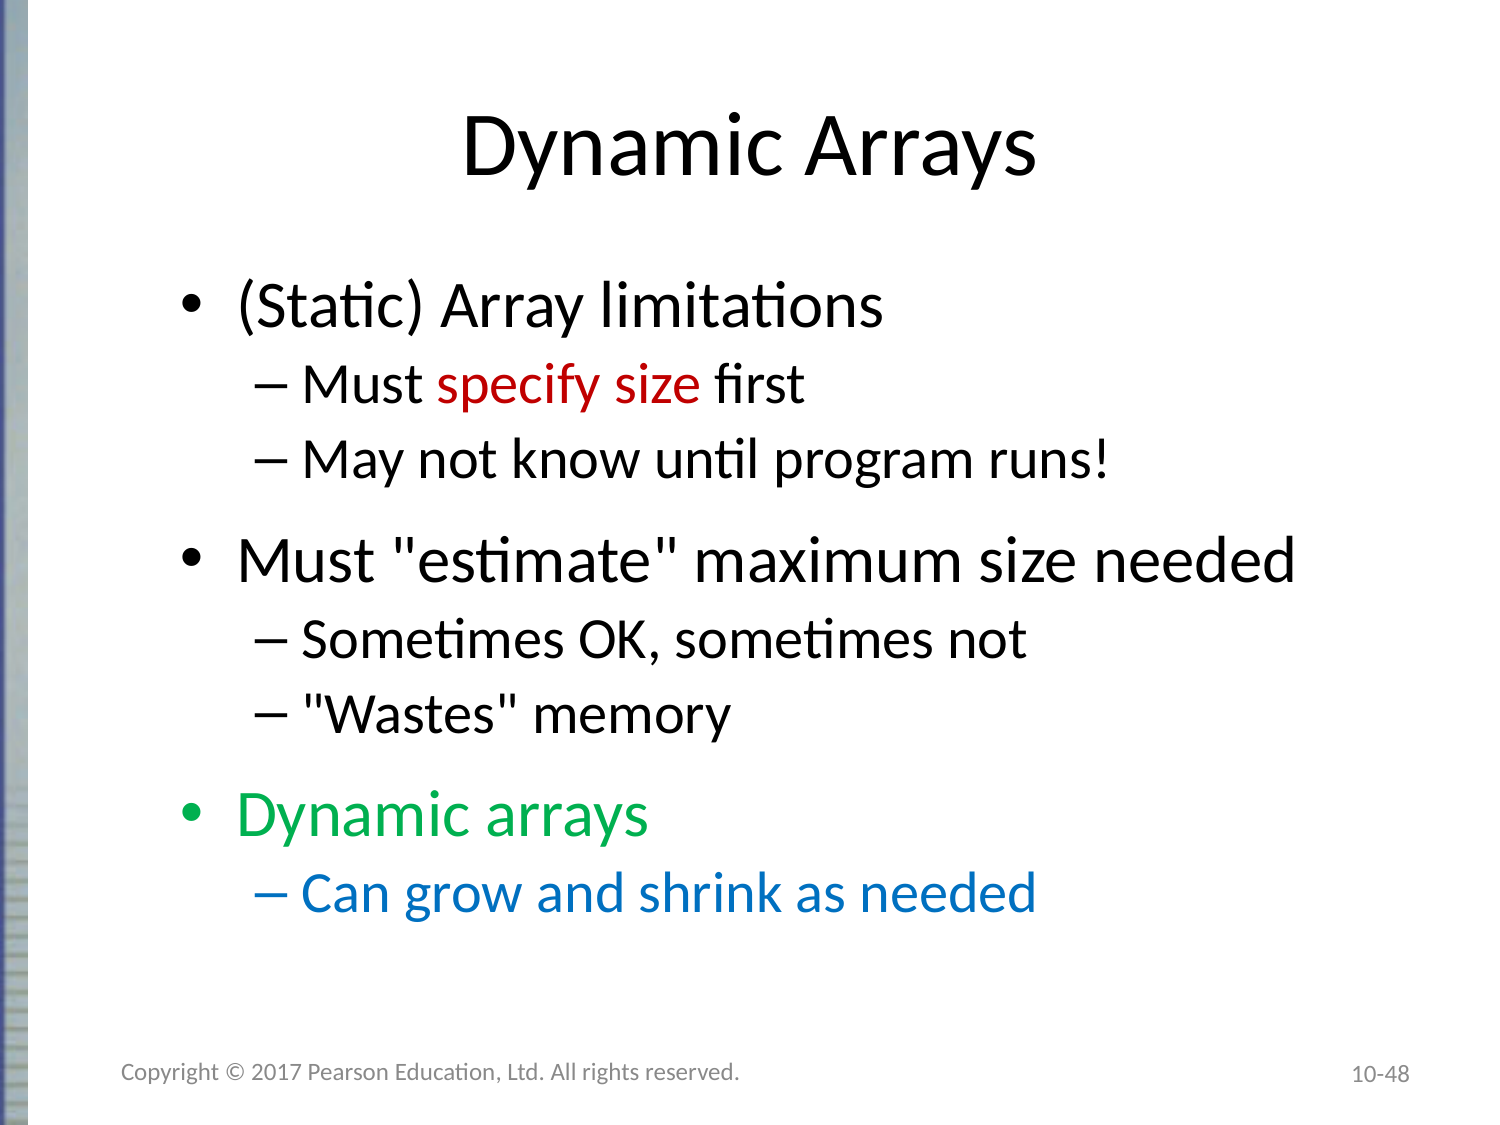

# Dynamic Arrays
(Static) Array limitations
Must specify size first
May not know until program runs!
Must "estimate" maximum size needed
Sometimes OK, sometimes not
"Wastes" memory
Dynamic arrays
Can grow and shrink as needed
Copyright © 2017 Pearson Education, Ltd. All rights reserved.
10-48